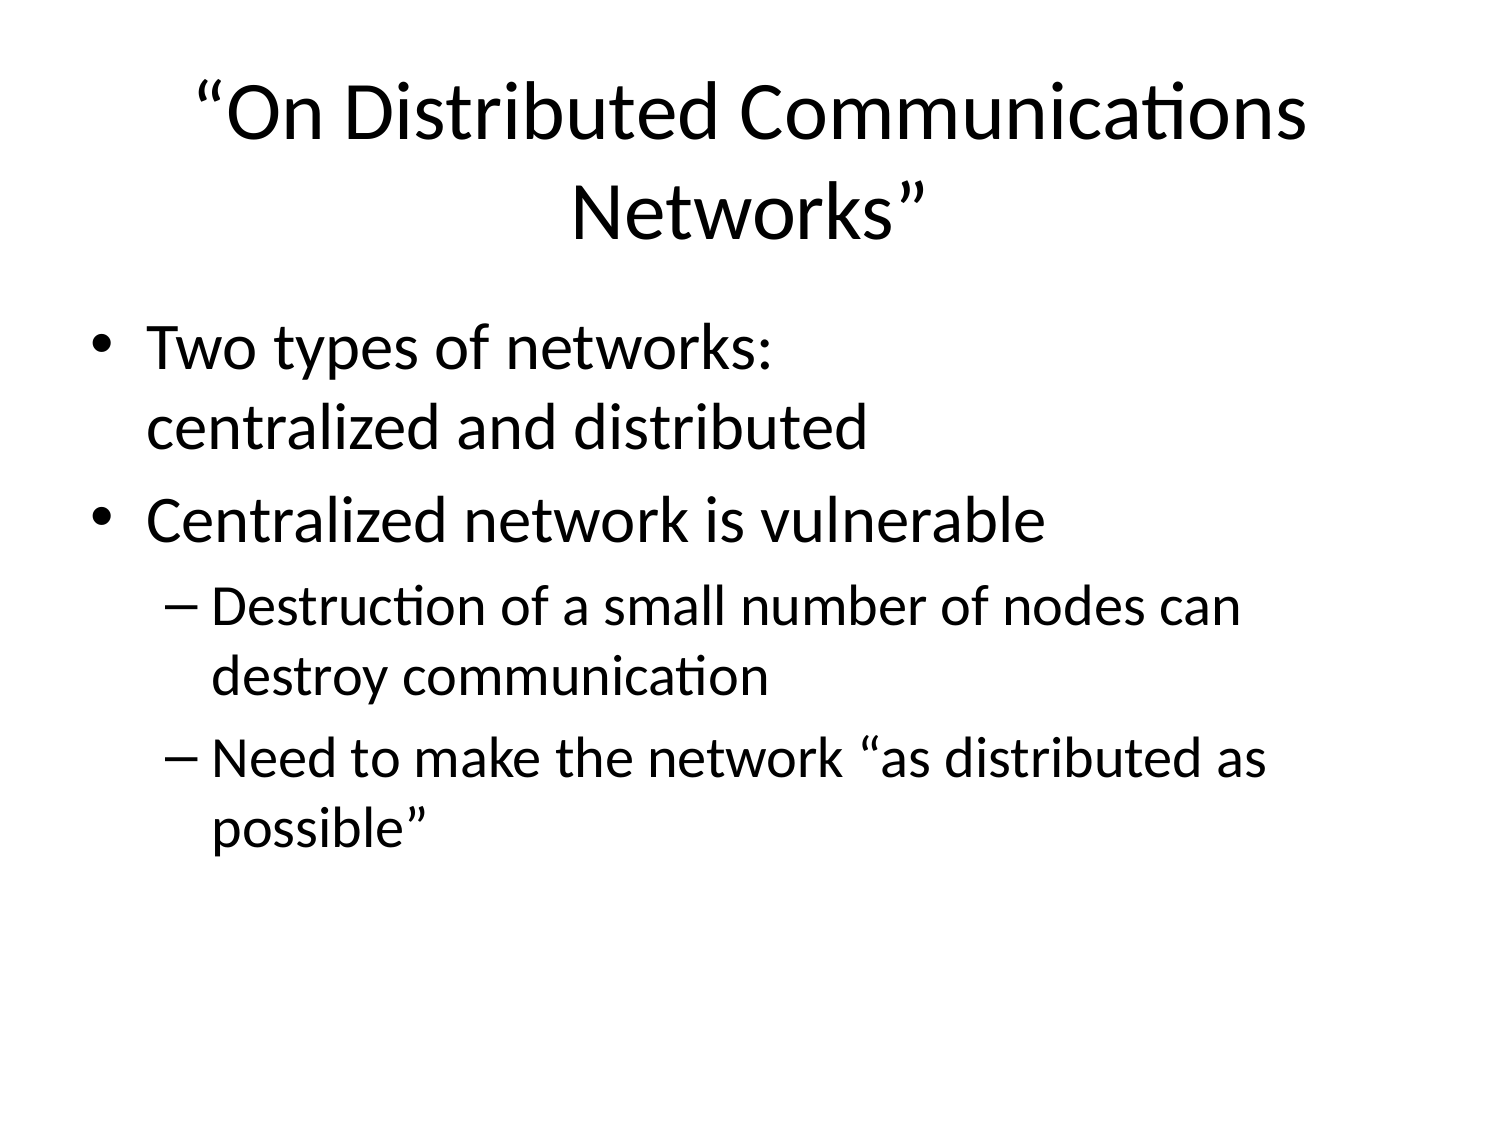

# “On Distributed Communications Networks”
Two types of networks:
centralized and distributed
Centralized network is vulnerable
Destruction of a small number of nodes can destroy communication
Need to make the network “as distributed as possible”